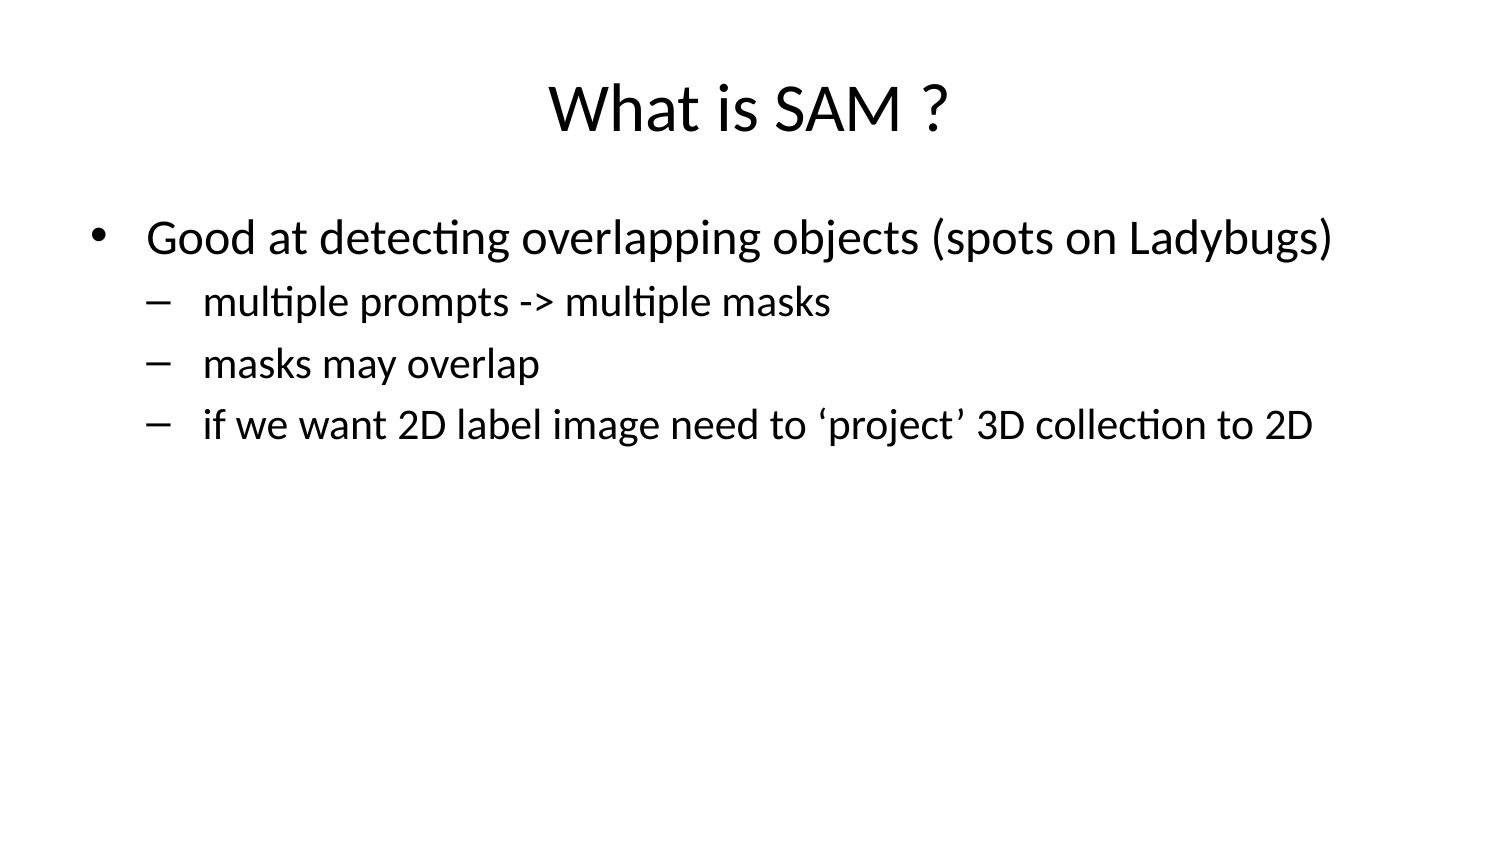

# What is SAM ?
Good at detecting overlapping objects (spots on Ladybugs)
multiple prompts -> multiple masks
masks may overlap
if we want 2D label image need to ‘project’ 3D collection to 2D